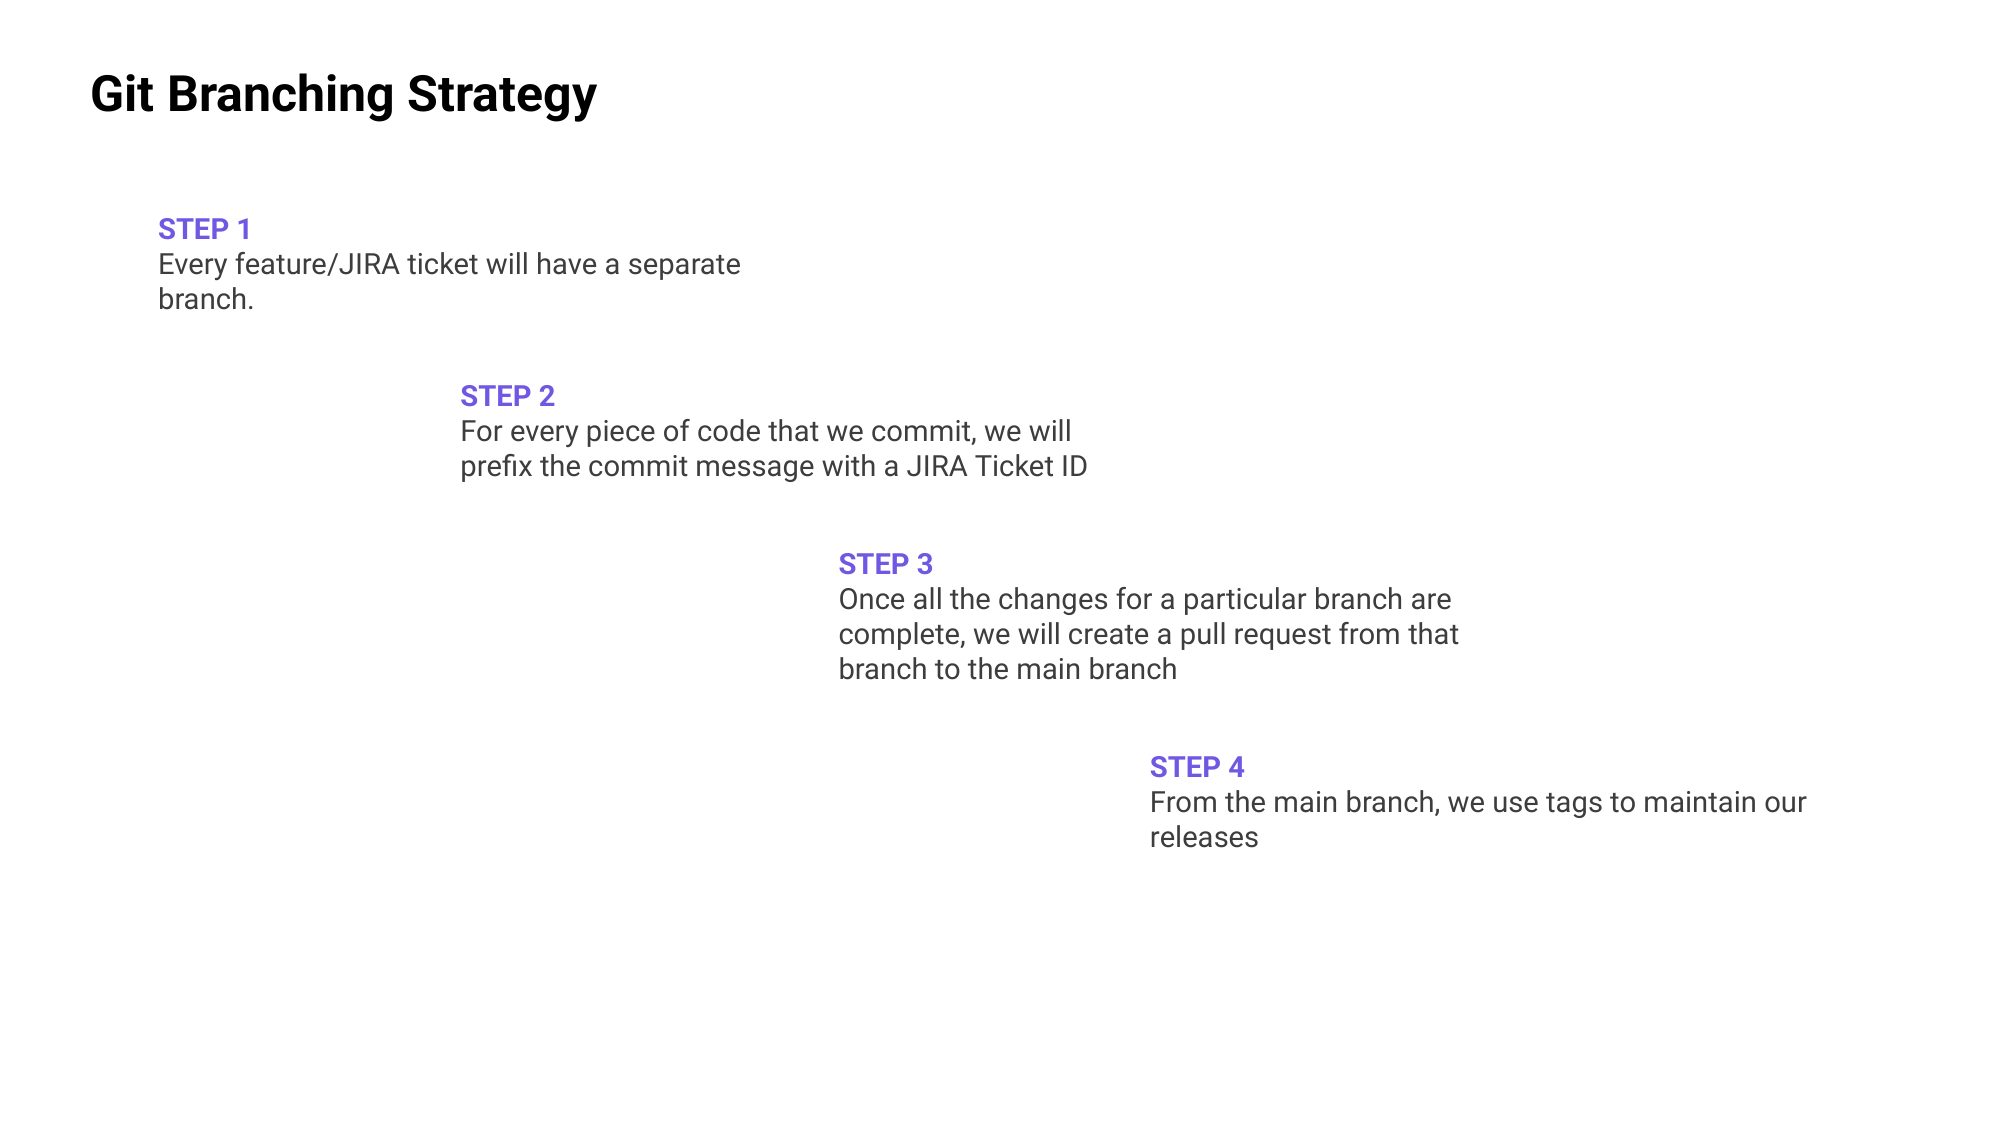

Git Branching Strategy
STEP 1
Every feature/JIRA ticket will have a separate branch.
STEP 2
For every piece of code that we commit, we will prefix the commit message with a JIRA Ticket ID
STEP 3
Once all the changes for a particular branch are complete, we will create a pull request from that branch to the main branch
STEP 4
From the main branch, we use tags to maintain our releases